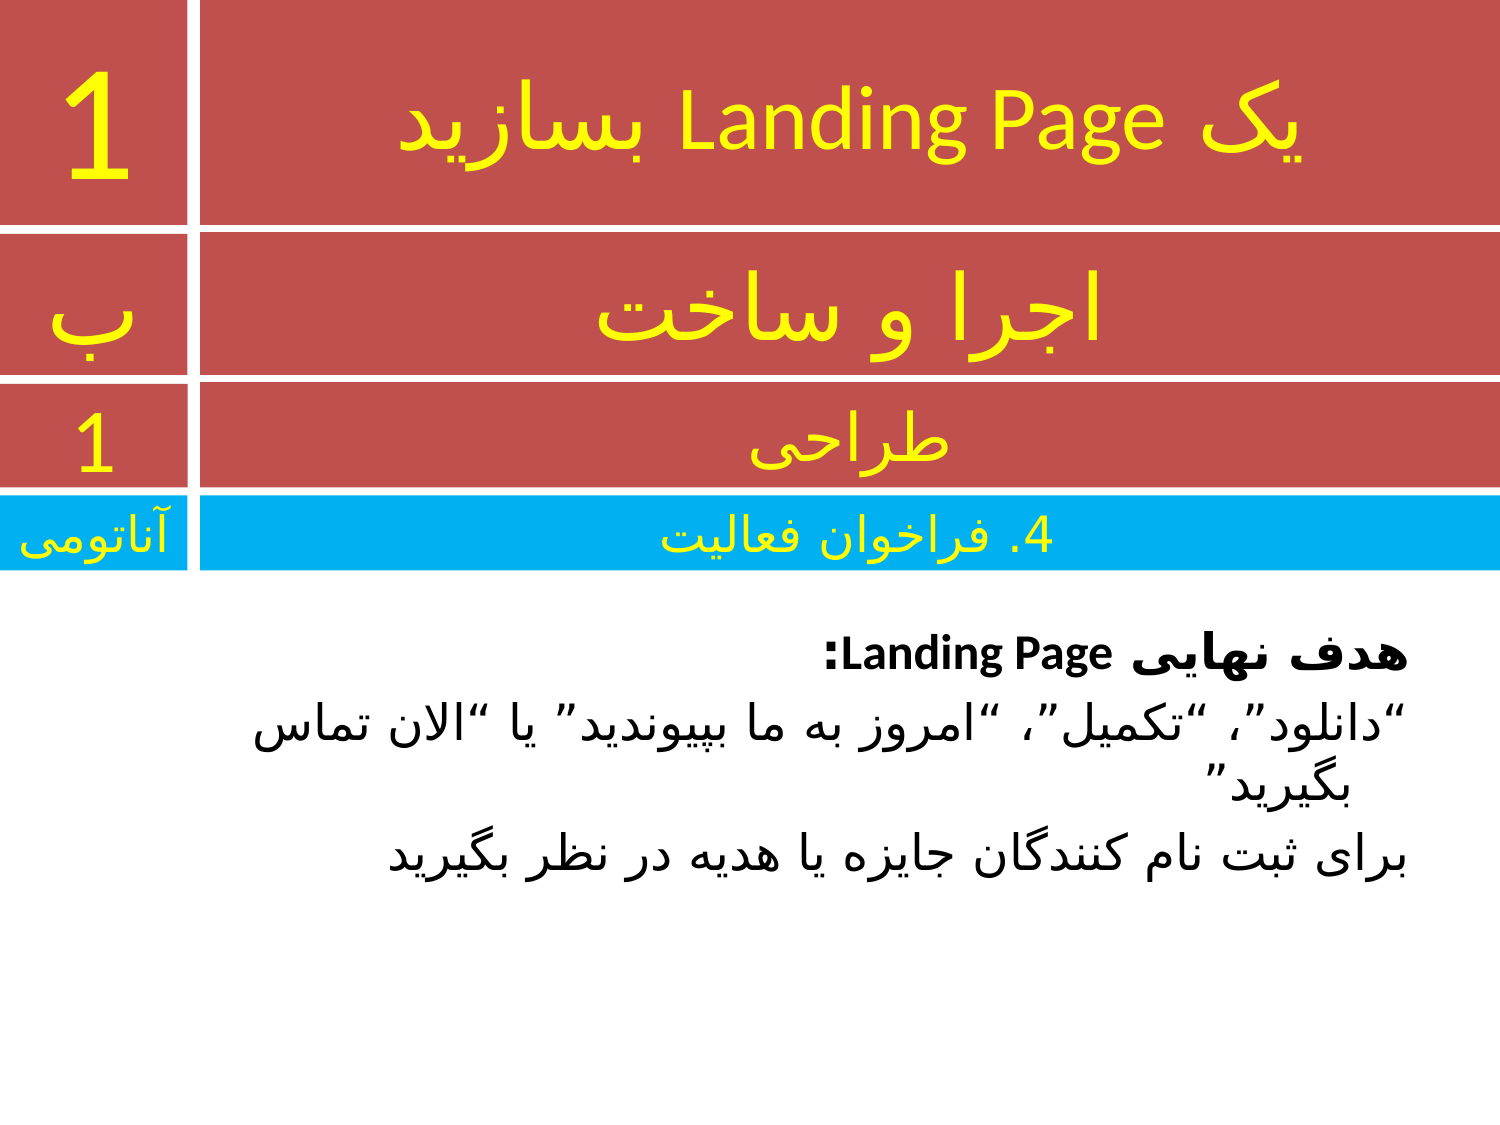

1
# یک Landing Page بسازید
اجرا و ساخت
ب
طراحی
1
آناتومی
4. فراخوان فعالیت
هدف نهایی Landing Page:
“دانلود”، “تکمیل”، “امروز به ما بپیوندید” یا “الان تماس بگیرید”
برای ثبت نام کنندگان جایزه یا هدیه در نظر بگیرید